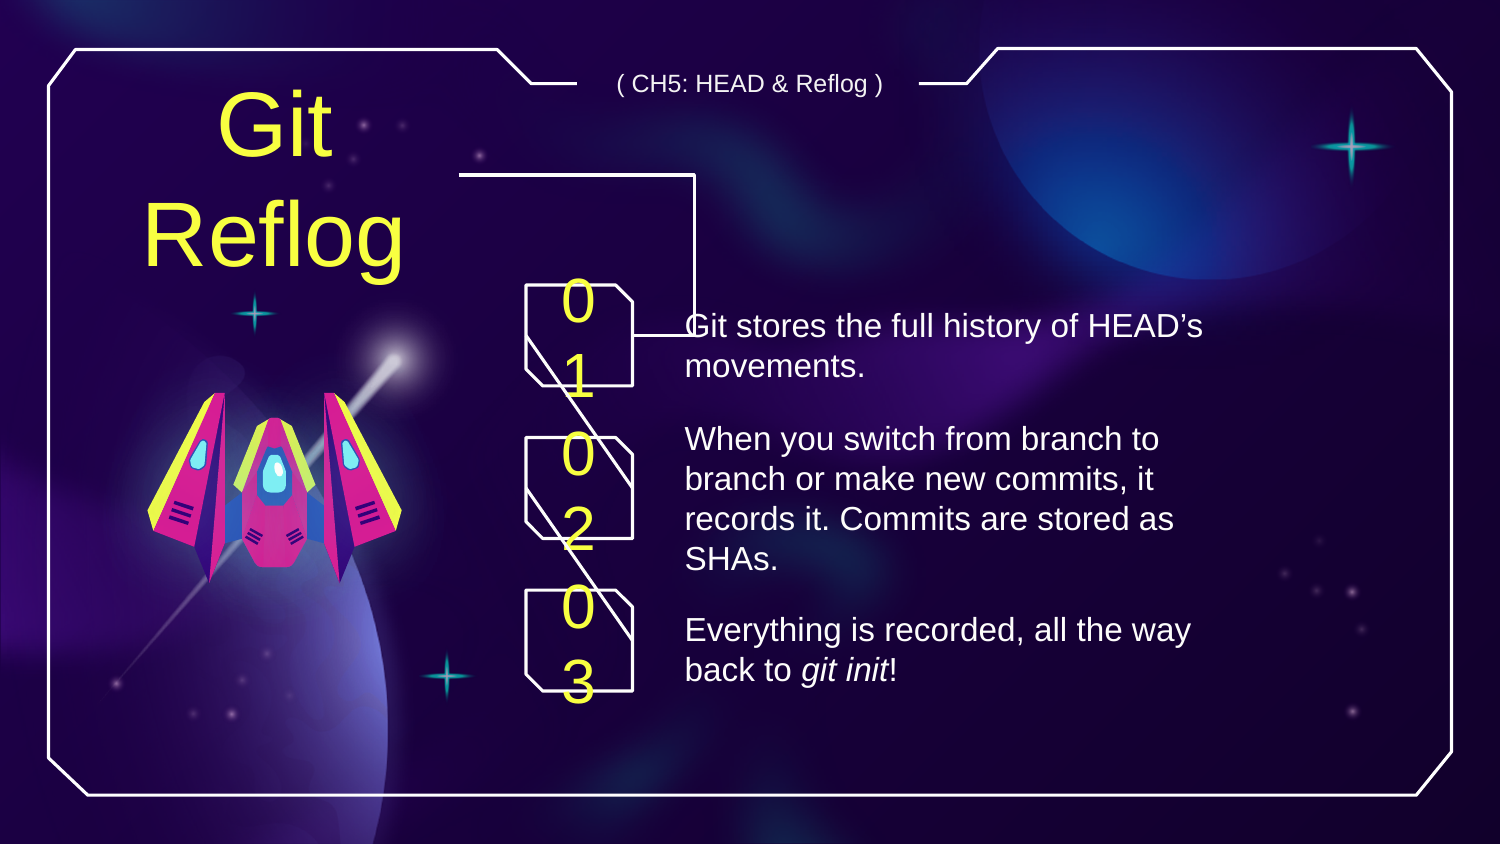

( CH5: HEAD & Reflog )
# Git Reflog
Git stores the full history of HEAD’s movements.
01
When you switch from branch to branch or make new commits, it records it. Commits are stored as SHAs.

02
03
Everything is recorded, all the way back to git init!